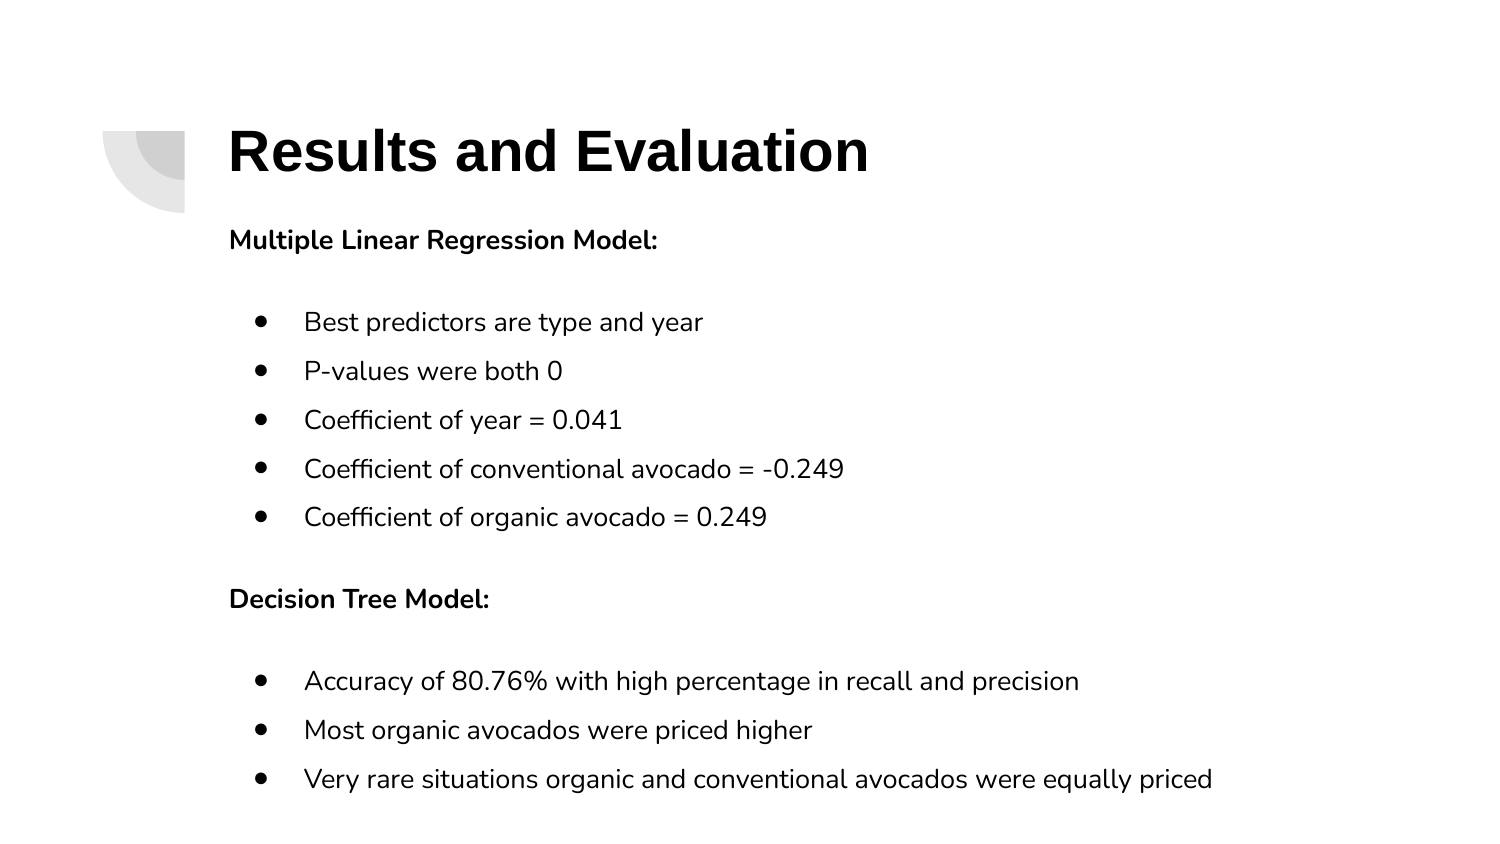

# Results and Evaluation
Multiple Linear Regression Model:
Best predictors are type and year
P-values were both 0
Coefficient of year = 0.041
Coefficient of conventional avocado = -0.249
Coefficient of organic avocado = 0.249
Decision Tree Model:
Accuracy of 80.76% with high percentage in recall and precision
Most organic avocados were priced higher
Very rare situations organic and conventional avocados were equally priced